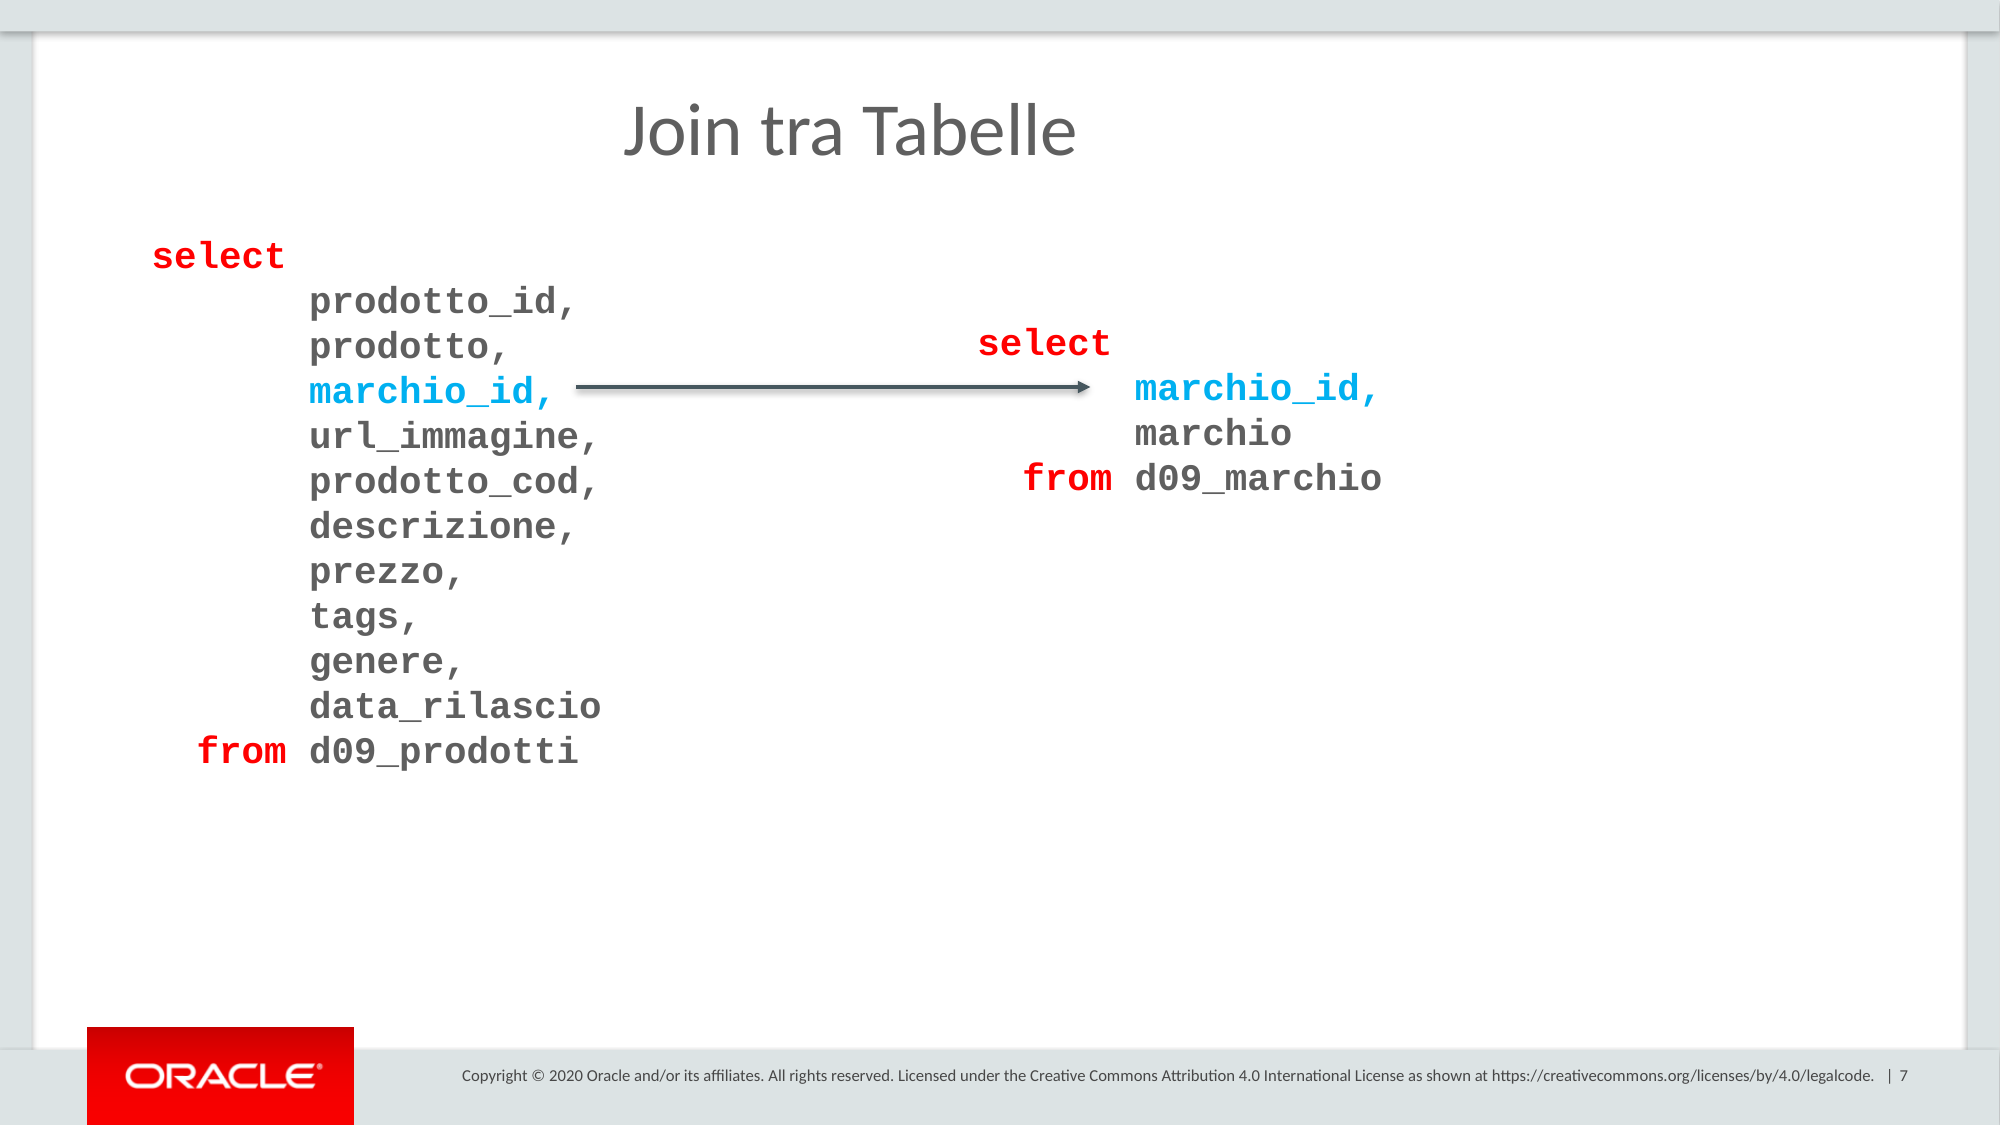

Join tra Tabelle
select
       prodotto_id,
       prodotto,
       marchio_id,
       url_immagine,
       prodotto_cod,
       descrizione,
       prezzo,
       tags,
       genere,
       data_rilascio
  from d09_prodotti
select
       marchio_id,
       marchio
  from d09_marchio